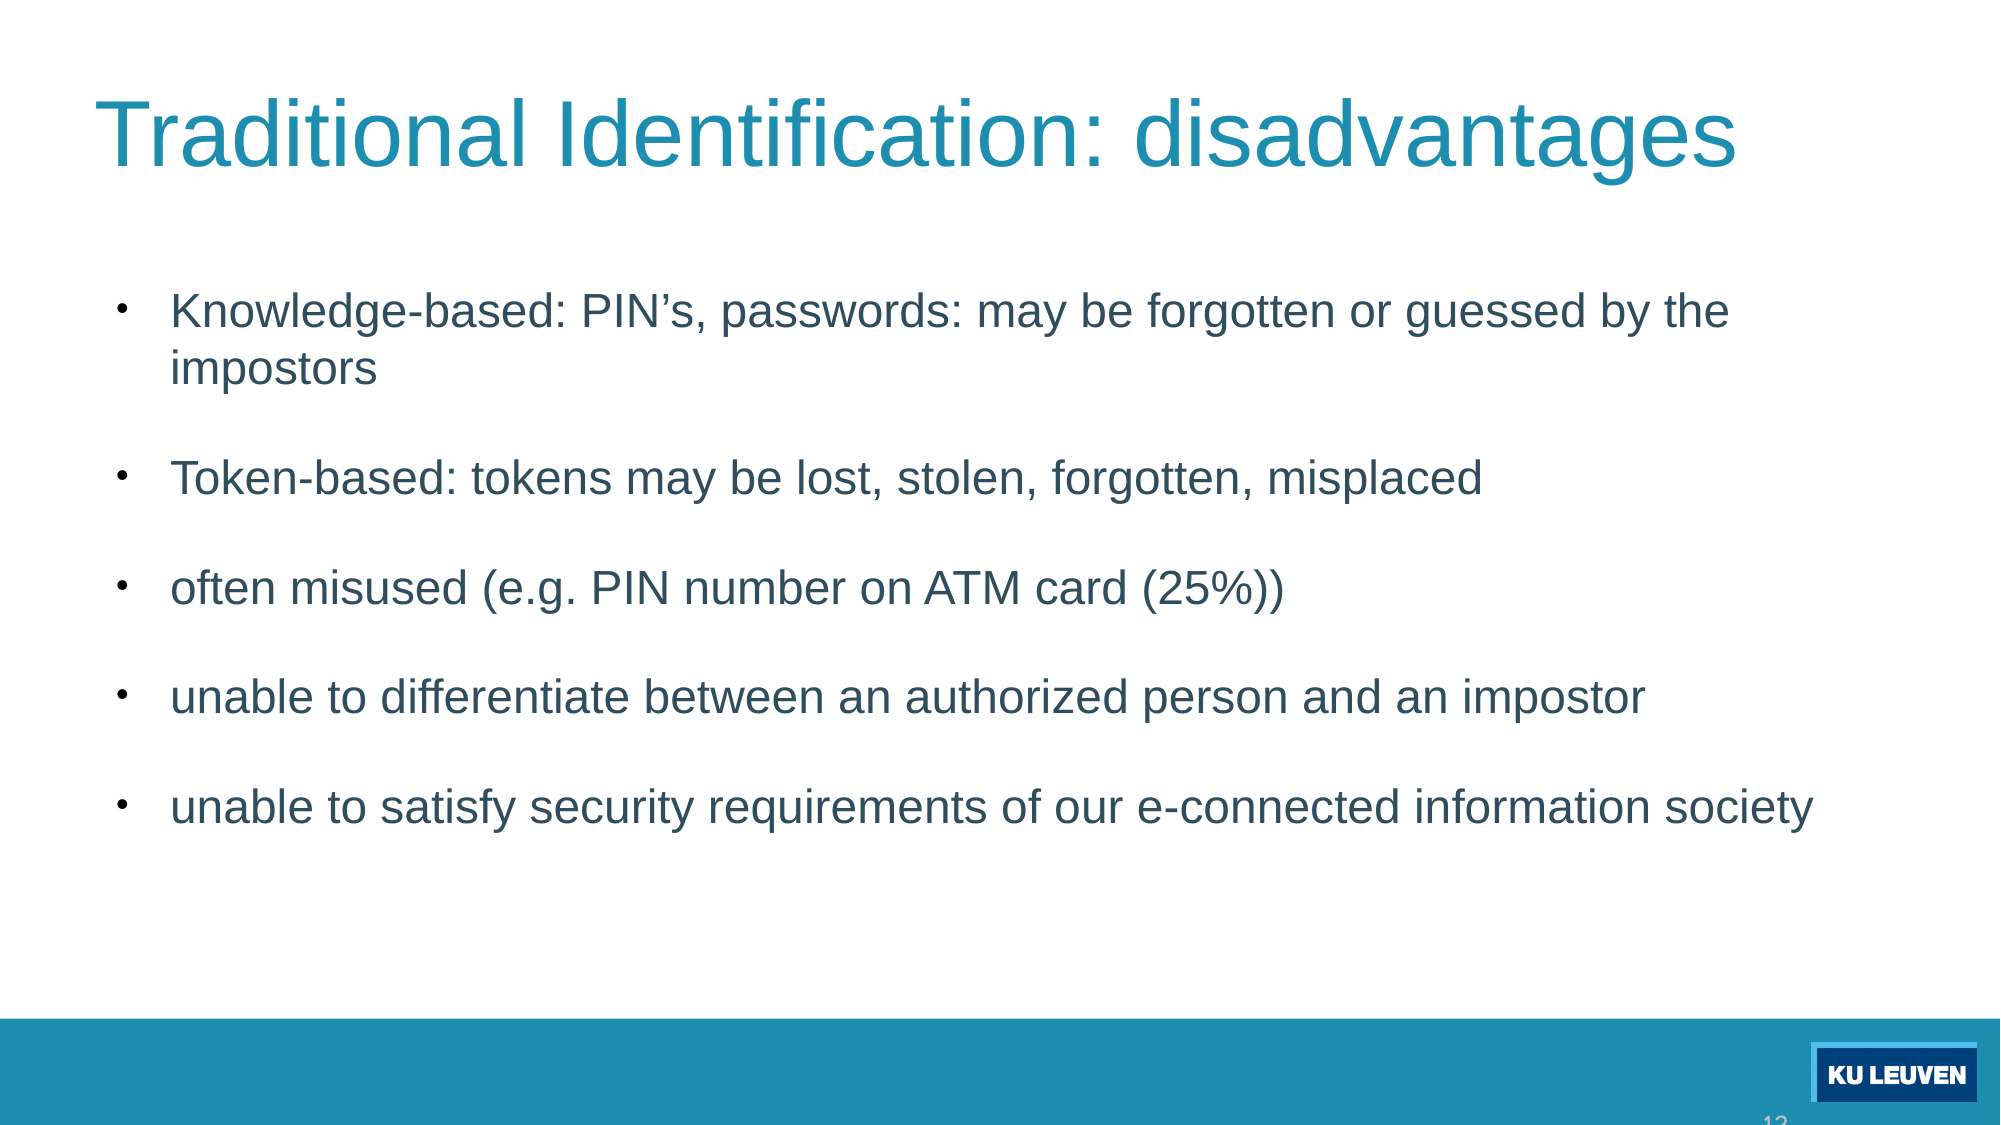

# Traditional Identification: disadvantages
Knowledge-based: PIN’s, passwords: may be forgotten or guessed by the impostors
Token-based: tokens may be lost, stolen, forgotten, misplaced
often misused (e.g. PIN number on ATM card (25%))
unable to differentiate between an authorized person and an impostor
unable to satisfy security requirements of our e-connected information society
12